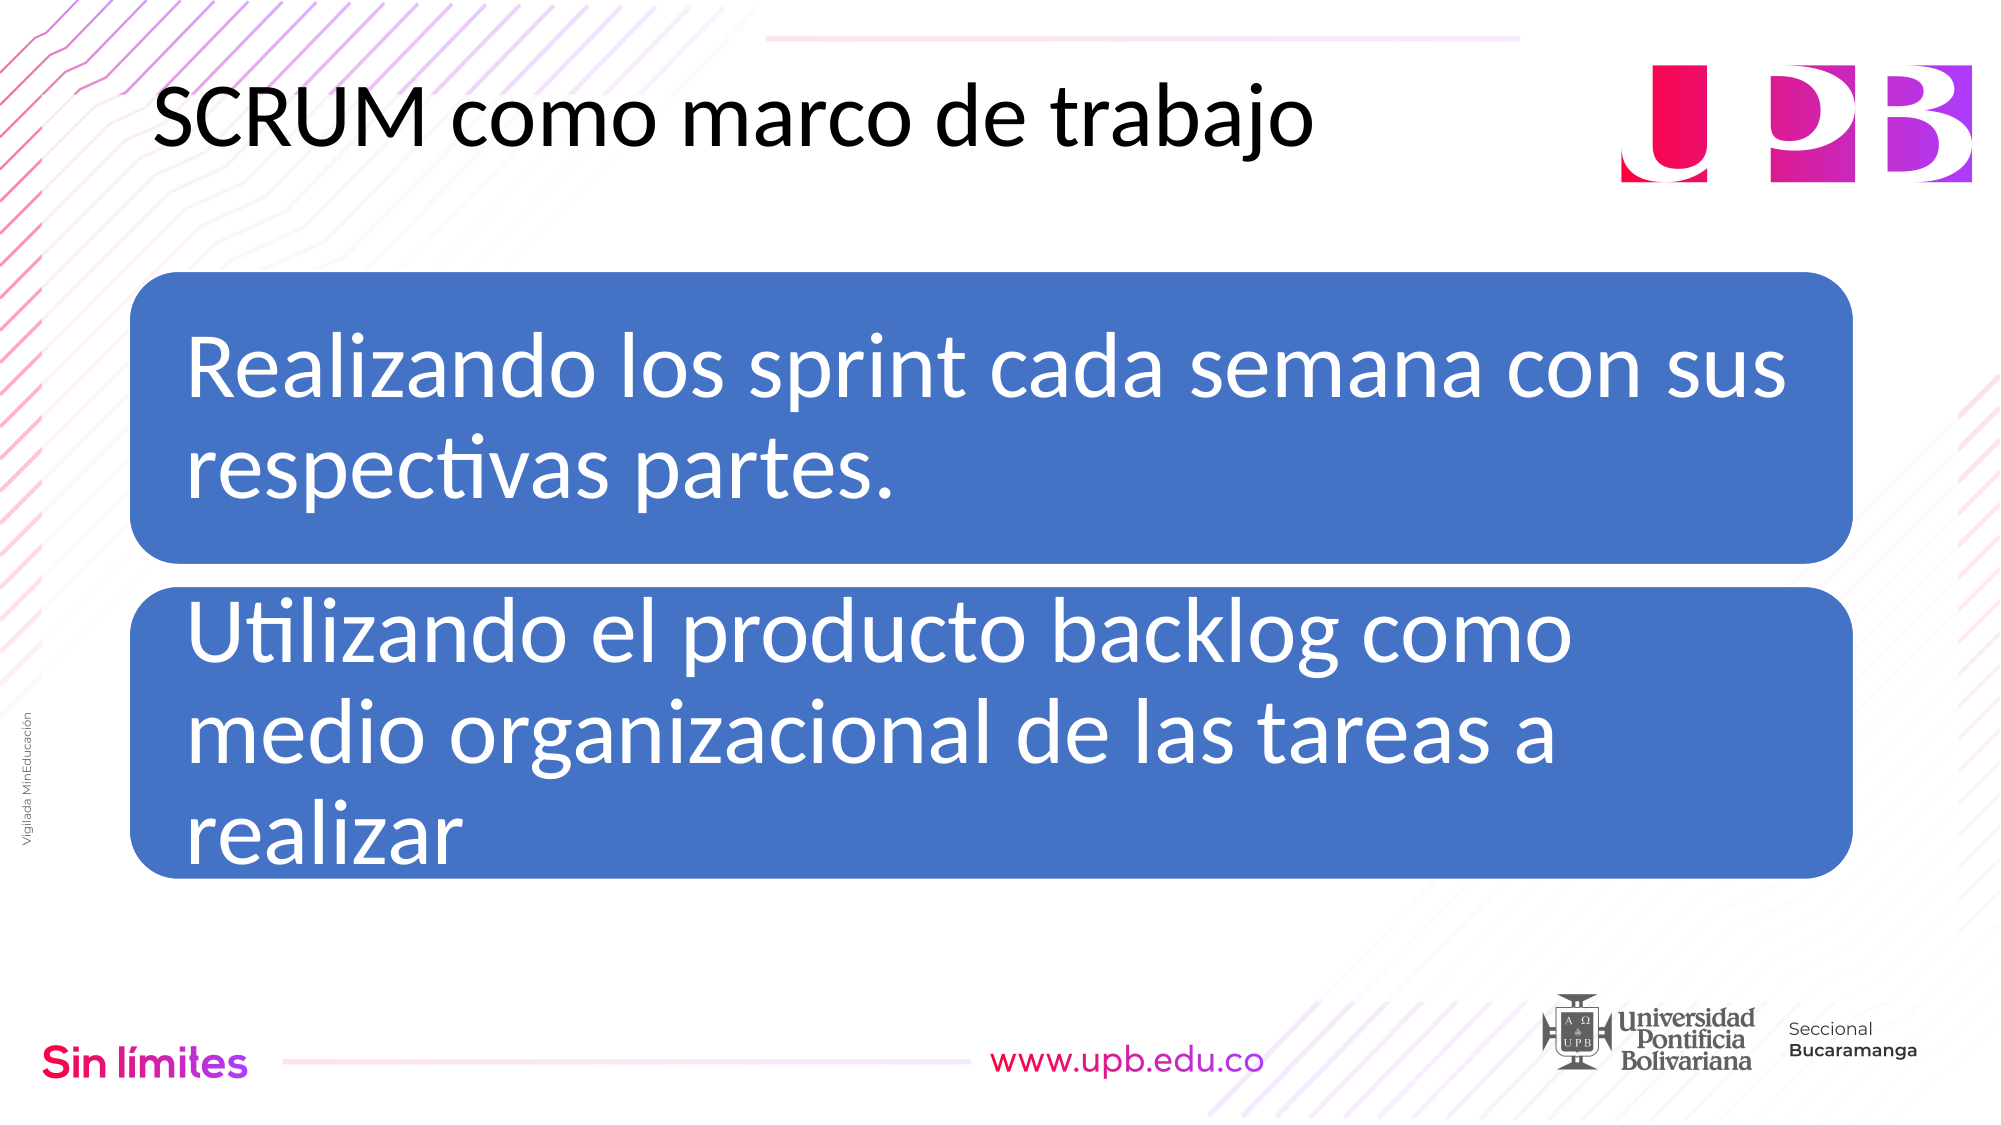

# SCRUM como marco de trabajo
Realizando los sprint cada semana con sus respectivas partes.
Utilizando el producto backlog como medio organizacional de las tareas a realizar